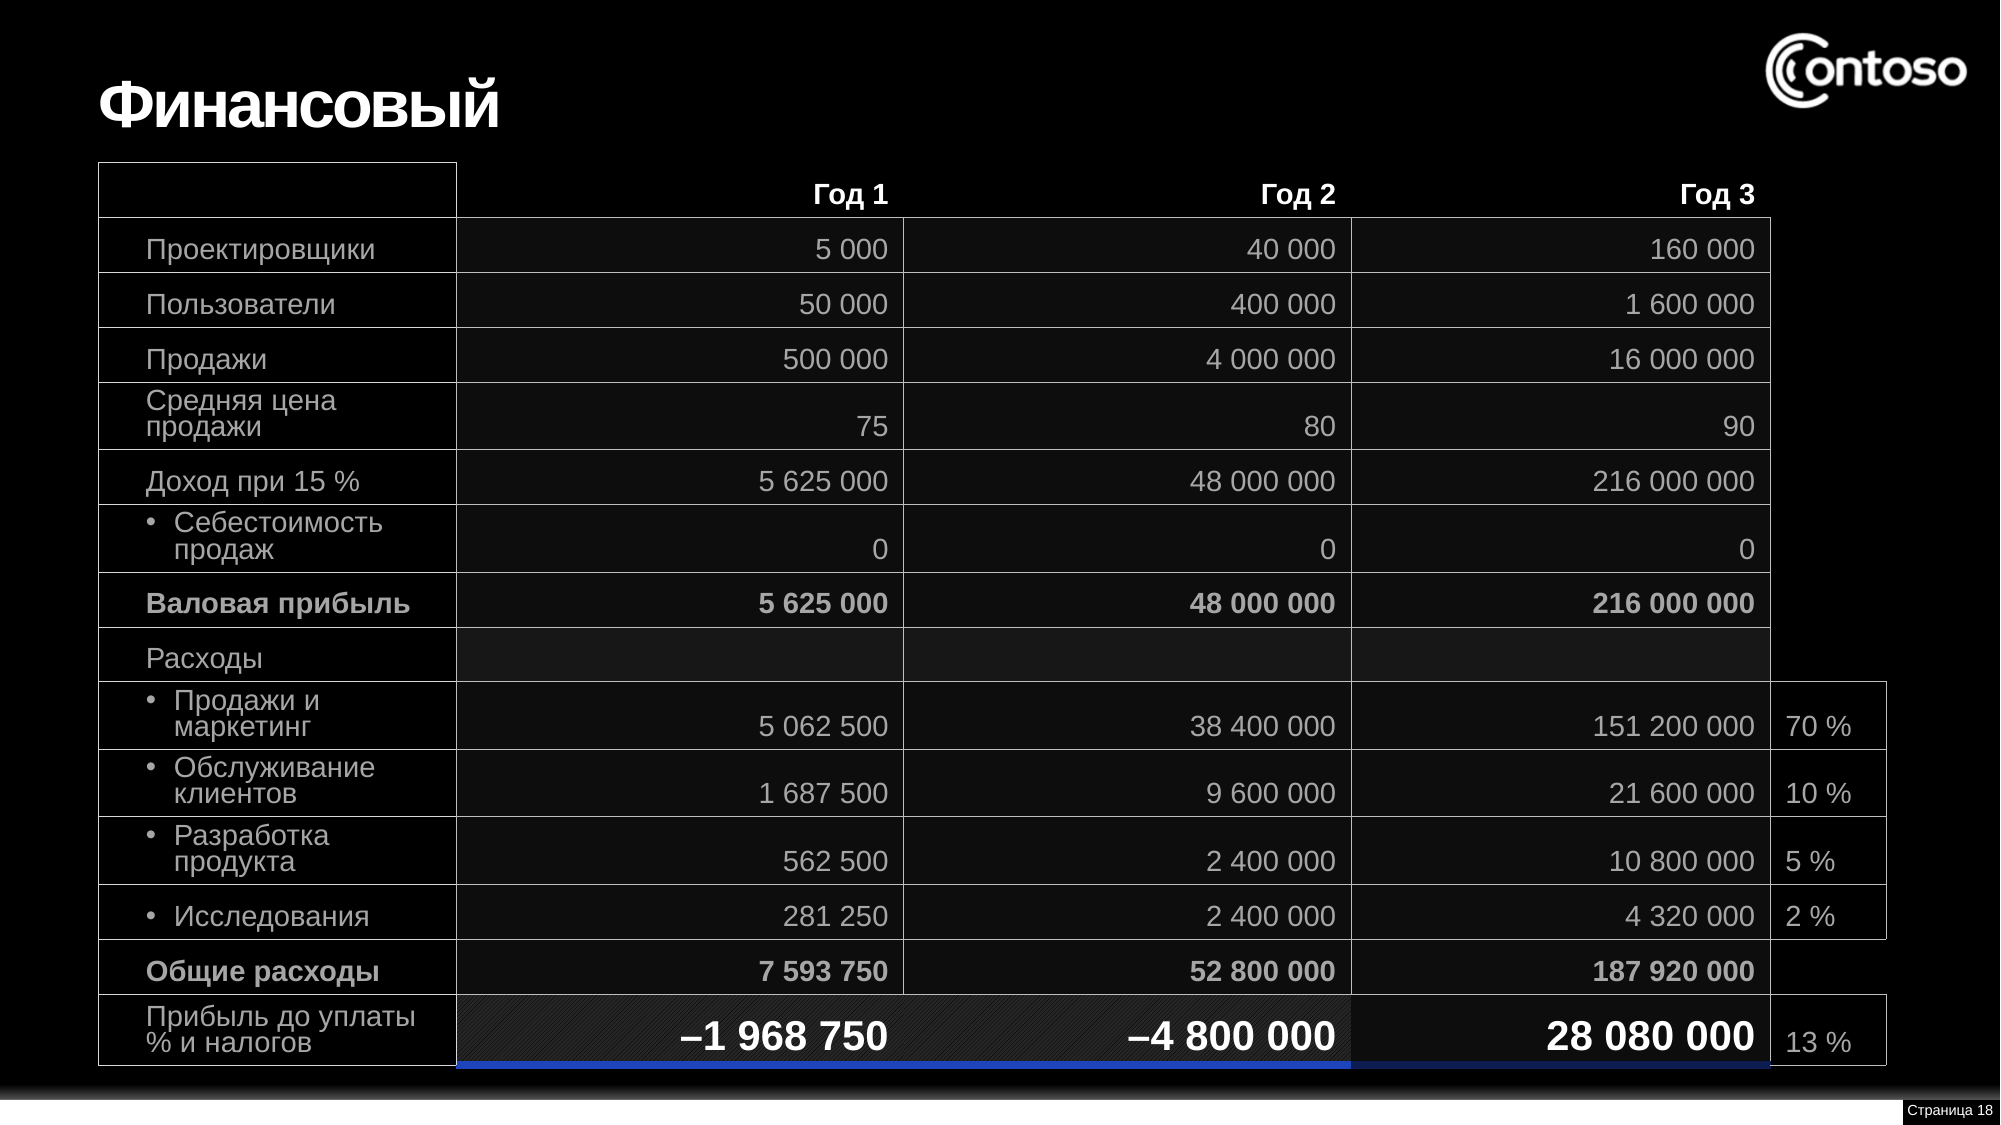

# Финансовый
|  | Год 1 | Год 2 | Год 3 |  |
| --- | --- | --- | --- | --- |
| Проектировщики | 5 000 | 40 000 | 160 000 |  |
| Пользователи | 50 000 | 400 000 | 1 600 000 |  |
| Продажи | 500 000 | 4 000 000 | 16 000 000 |  |
| Средняя цена продажи | 75 | 80 | 90 |  |
| Доход при 15 % | 5 625 000 | 48 000 000 | 216 000 000 |  |
| Себестоимость продаж | 0 | 0 | 0 |  |
| Валовая прибыль | 5 625 000 | 48 000 000 | 216 000 000 |  |
| Расходы |  |  |  |  |
| Продажи и маркетинг | 5 062 500 | 38 400 000 | 151 200 000 | 70 % |
| Обслуживание клиентов | 1 687 500 | 9 600 000 | 21 600 000 | 10 % |
| Разработка продукта | 562 500 | 2 400 000 | 10 800 000 | 5 % |
| Исследования | 281 250 | 2 400 000 | 4 320 000 | 2 % |
| Общие расходы | 7 593 750 | 52 800 000 | 187 920 000 |  |
| Прибыль до уплаты % и налогов | –1 968 750 | –4 800 000 | 28 080 000 | 13 % |
Страница 18